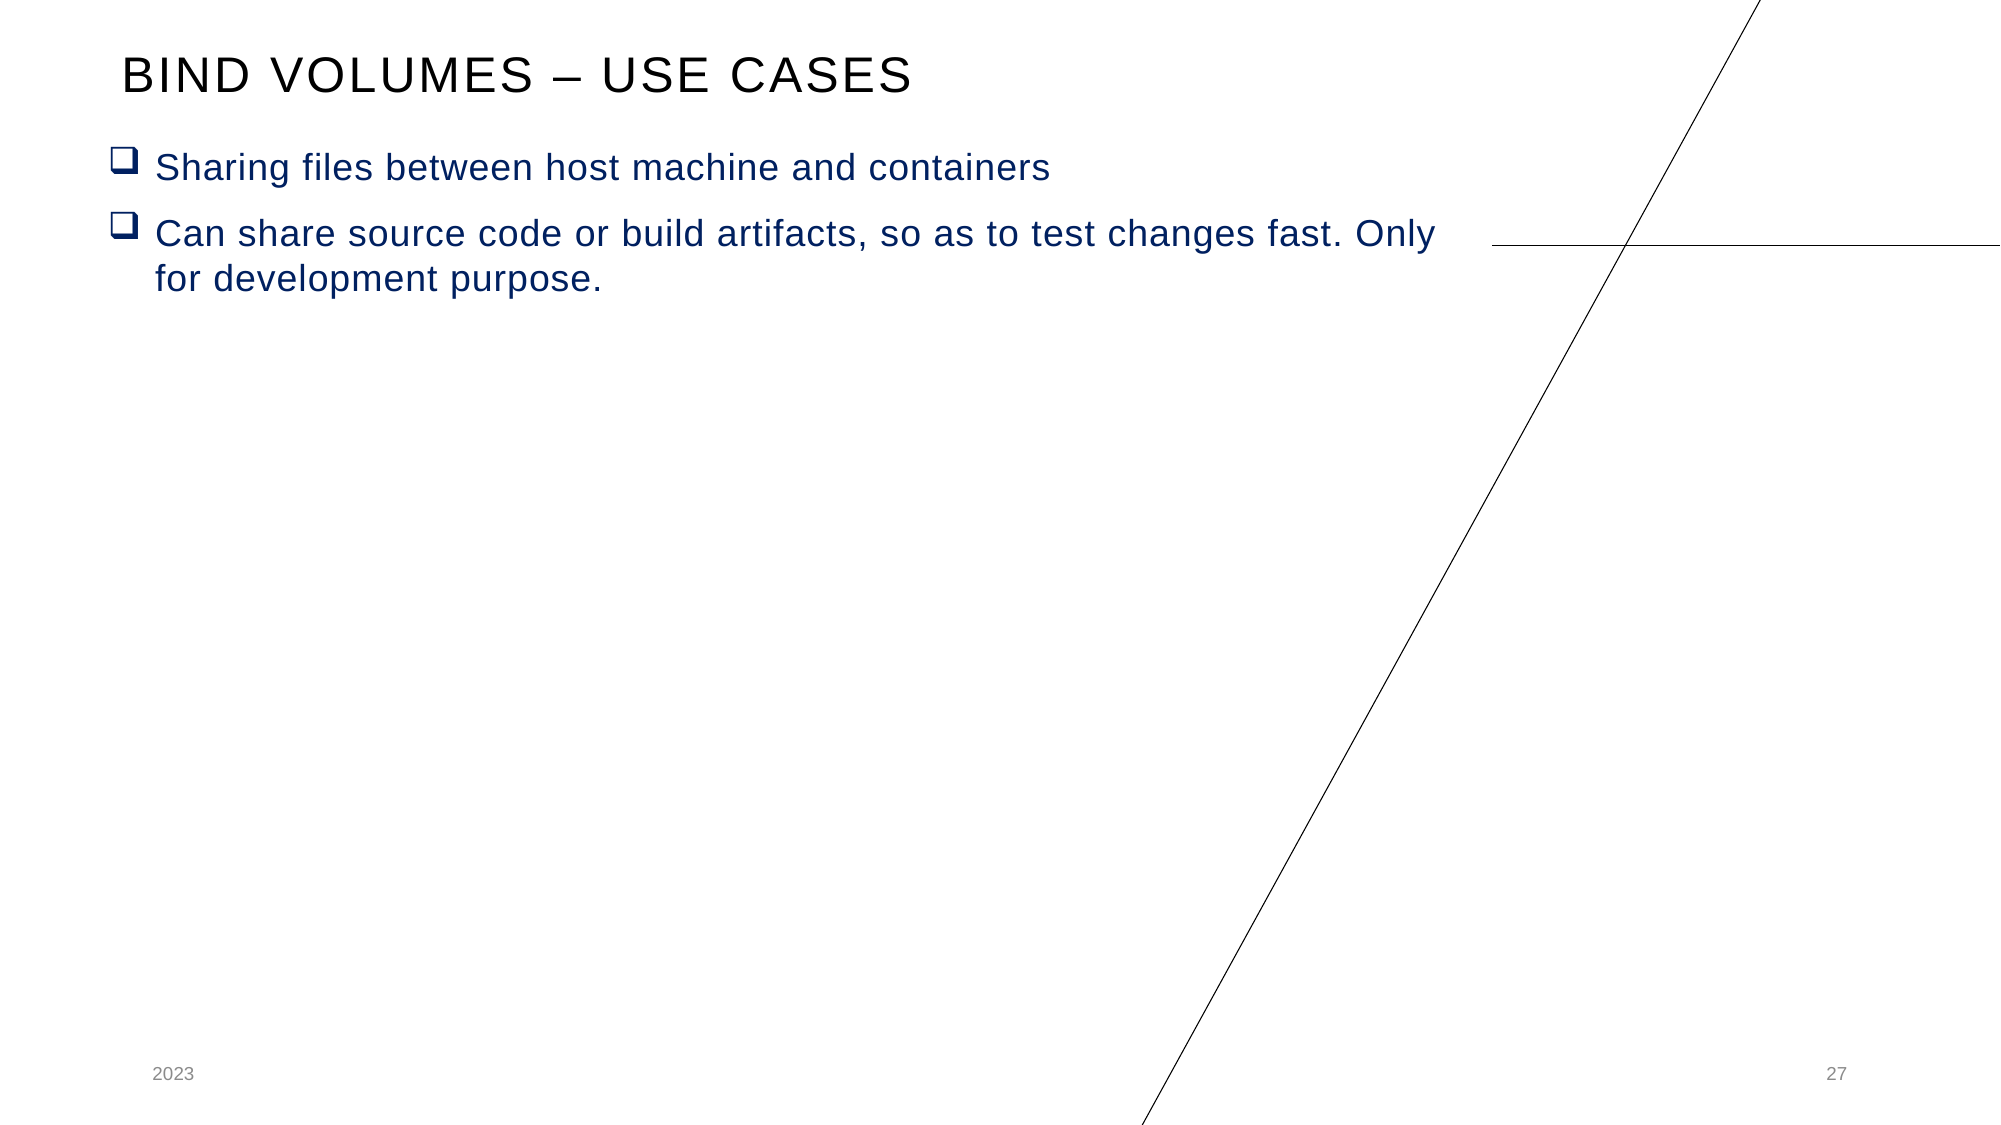

# BIND volumes – USE CASES
Sharing files between host machine and containers
Can share source code or build artifacts, so as to test changes fast. Only for development purpose.

2023
27